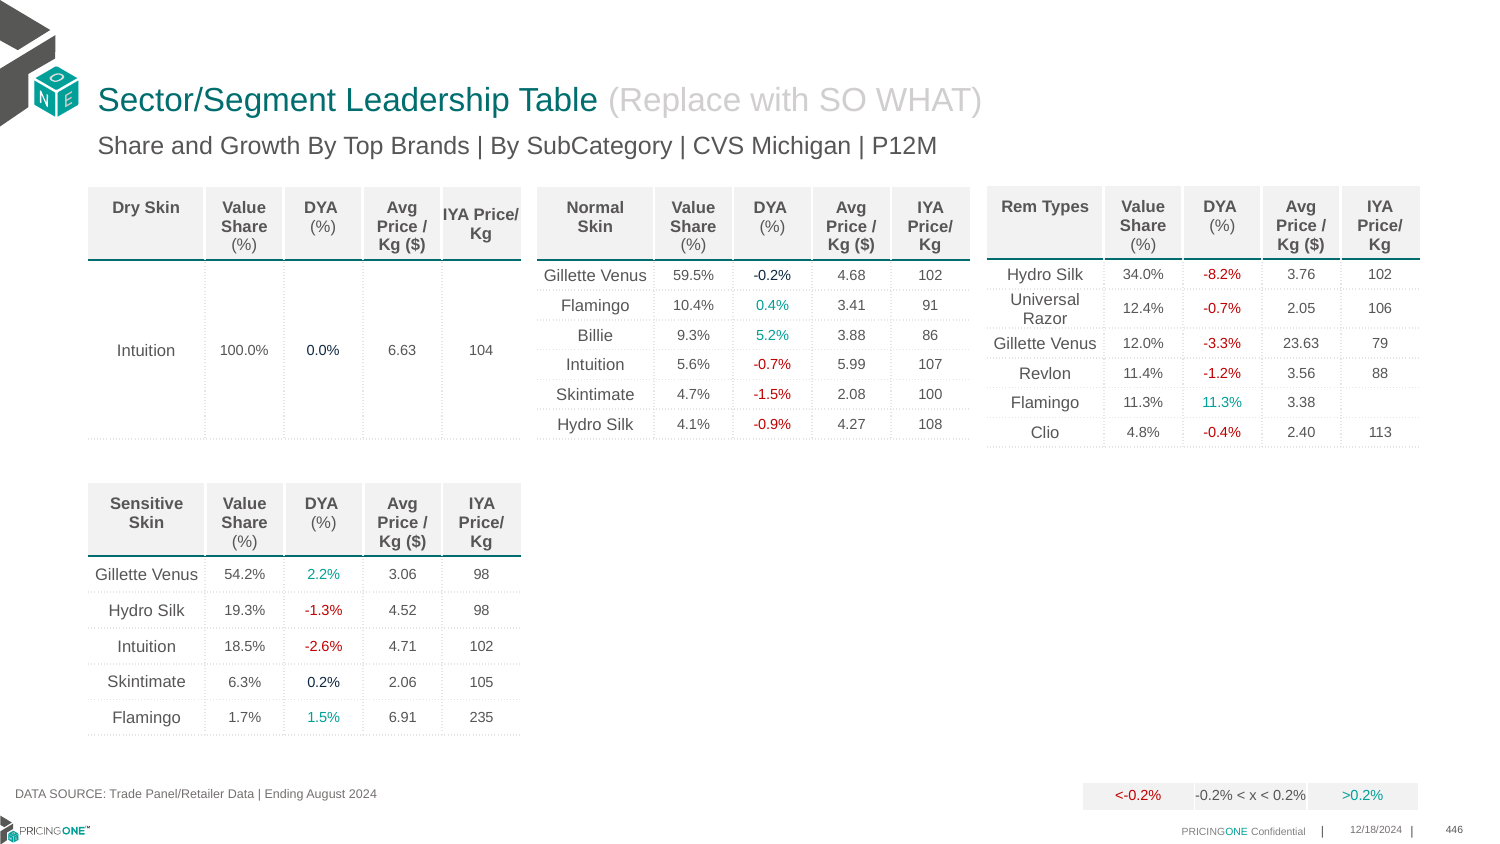

# Sector/Segment Leadership Table (Replace with SO WHAT)
Share and Growth By Top Brands | By SubCategory | CVS Michigan | P12M
| Rem Types | Value Share (%) | DYA (%) | Avg Price /Kg ($) | IYA Price/Kg |
| --- | --- | --- | --- | --- |
| Hydro Silk | 34.0% | -8.2% | 3.76 | 102 |
| Universal Razor | 12.4% | -0.7% | 2.05 | 106 |
| Gillette Venus | 12.0% | -3.3% | 23.63 | 79 |
| Revlon | 11.4% | -1.2% | 3.56 | 88 |
| Flamingo | 11.3% | 11.3% | 3.38 |  |
| Clio | 4.8% | -0.4% | 2.40 | 113 |
| Dry Skin | Value Share (%) | DYA (%) | Avg Price /Kg ($) | IYA Price/ Kg |
| --- | --- | --- | --- | --- |
| Intuition | 100.0% | 0.0% | 6.63 | 104 |
| Normal Skin | Value Share (%) | DYA (%) | Avg Price /Kg ($) | IYA Price/Kg |
| --- | --- | --- | --- | --- |
| Gillette Venus | 59.5% | -0.2% | 4.68 | 102 |
| Flamingo | 10.4% | 0.4% | 3.41 | 91 |
| Billie | 9.3% | 5.2% | 3.88 | 86 |
| Intuition | 5.6% | -0.7% | 5.99 | 107 |
| Skintimate | 4.7% | -1.5% | 2.08 | 100 |
| Hydro Silk | 4.1% | -0.9% | 4.27 | 108 |
| Sensitive Skin | Value Share (%) | DYA (%) | Avg Price /Kg ($) | IYA Price/Kg |
| --- | --- | --- | --- | --- |
| Gillette Venus | 54.2% | 2.2% | 3.06 | 98 |
| Hydro Silk | 19.3% | -1.3% | 4.52 | 98 |
| Intuition | 18.5% | -2.6% | 4.71 | 102 |
| Skintimate | 6.3% | 0.2% | 2.06 | 105 |
| Flamingo | 1.7% | 1.5% | 6.91 | 235 |
DATA SOURCE: Trade Panel/Retailer Data | Ending August 2024
| <-0.2% | -0.2% < x < 0.2% | >0.2% |
| --- | --- | --- |

12/18/2024
446